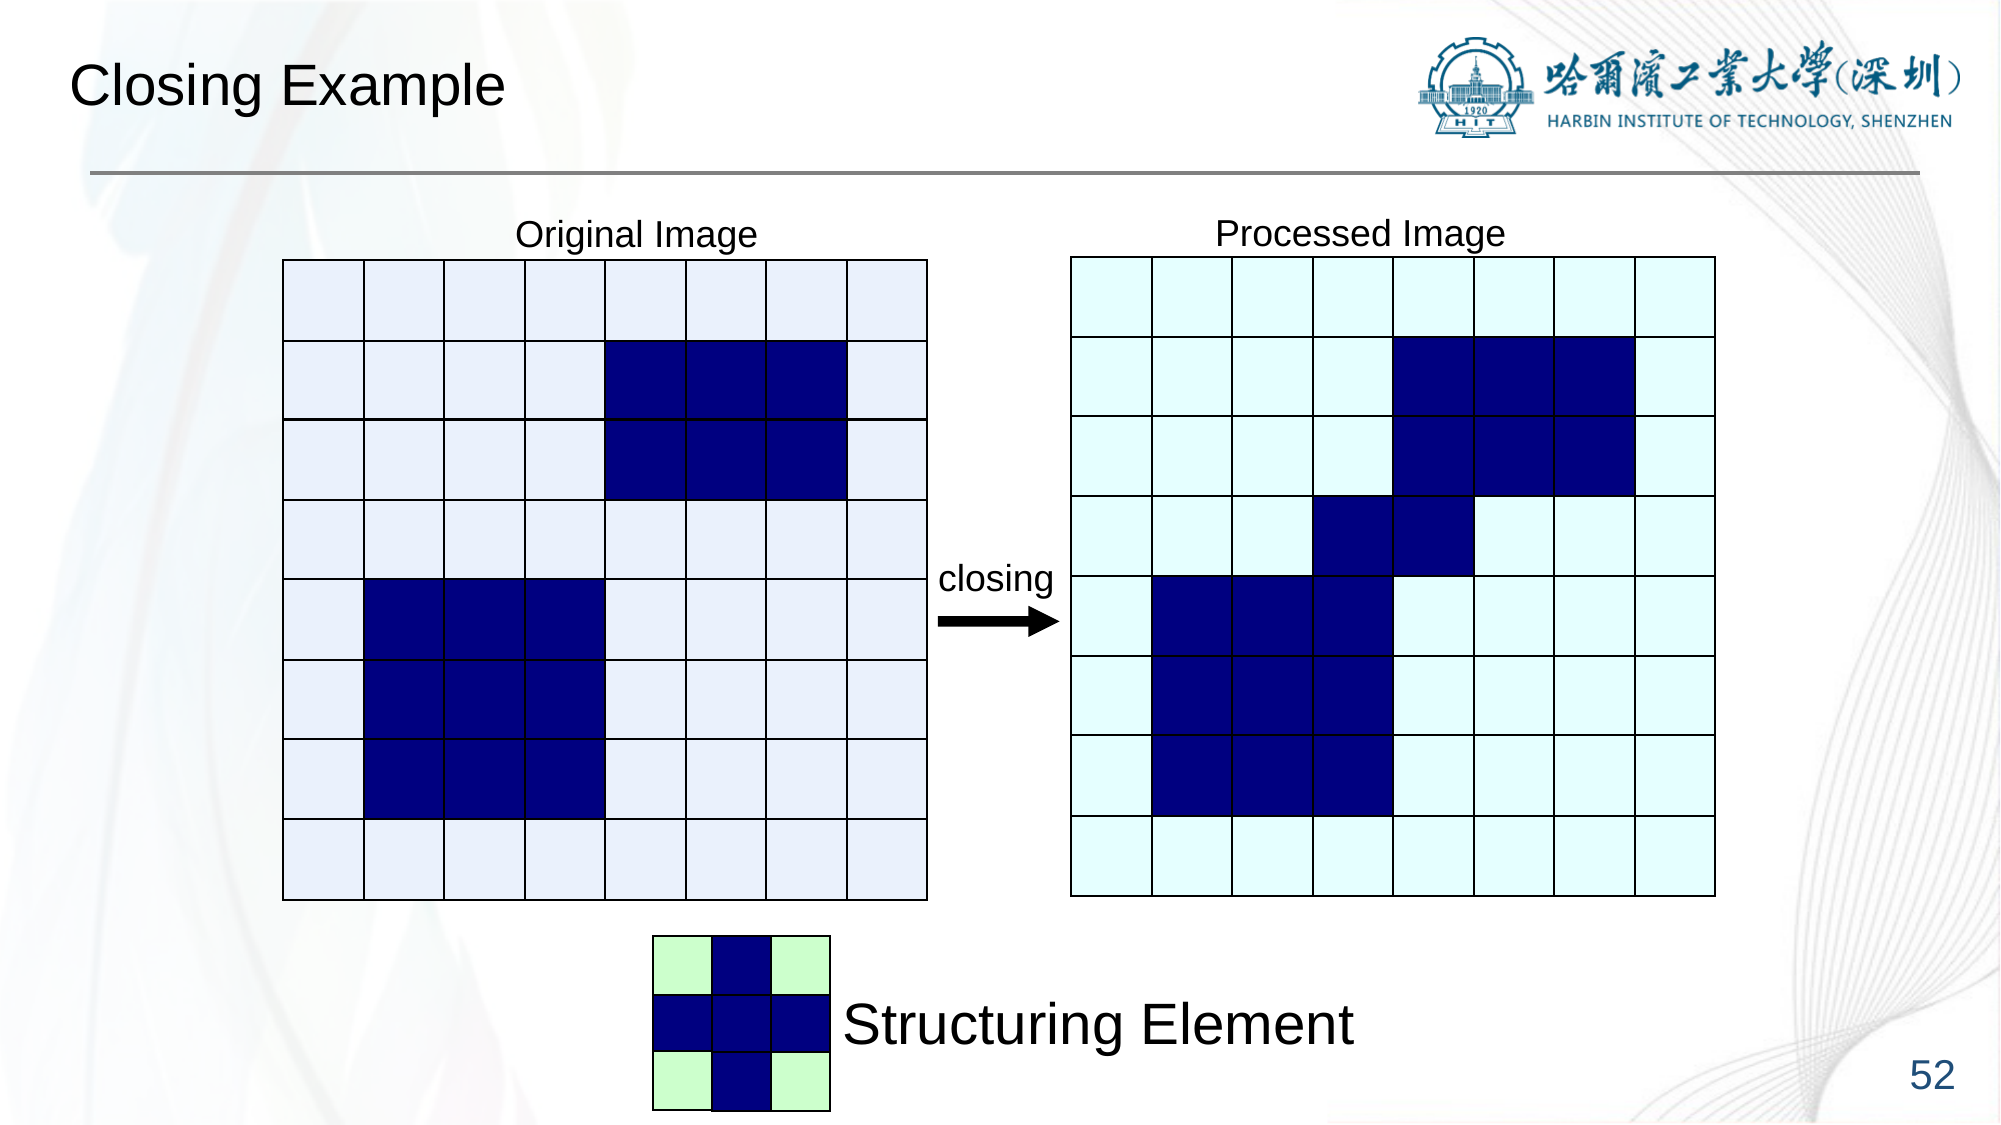

# Closing Example
Processed Image
Original Image

closing

Structuring Element
52